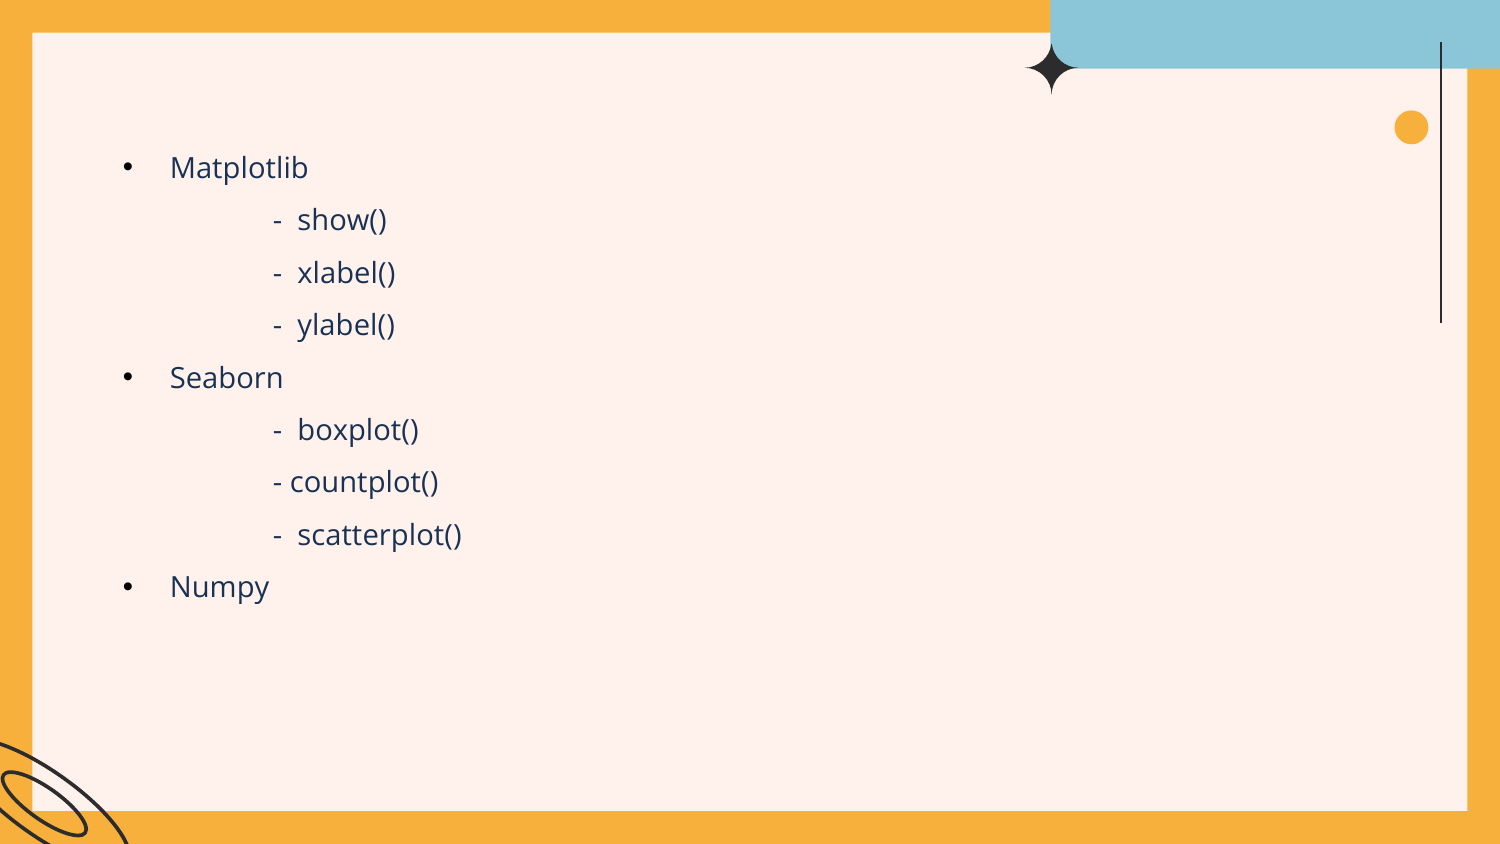

Matplotlib
	-  show()
                    -  xlabel()
	-  ylabel()
Seaborn
	-  boxplot()
	- countplot()
	-  scatterplot()
Numpy